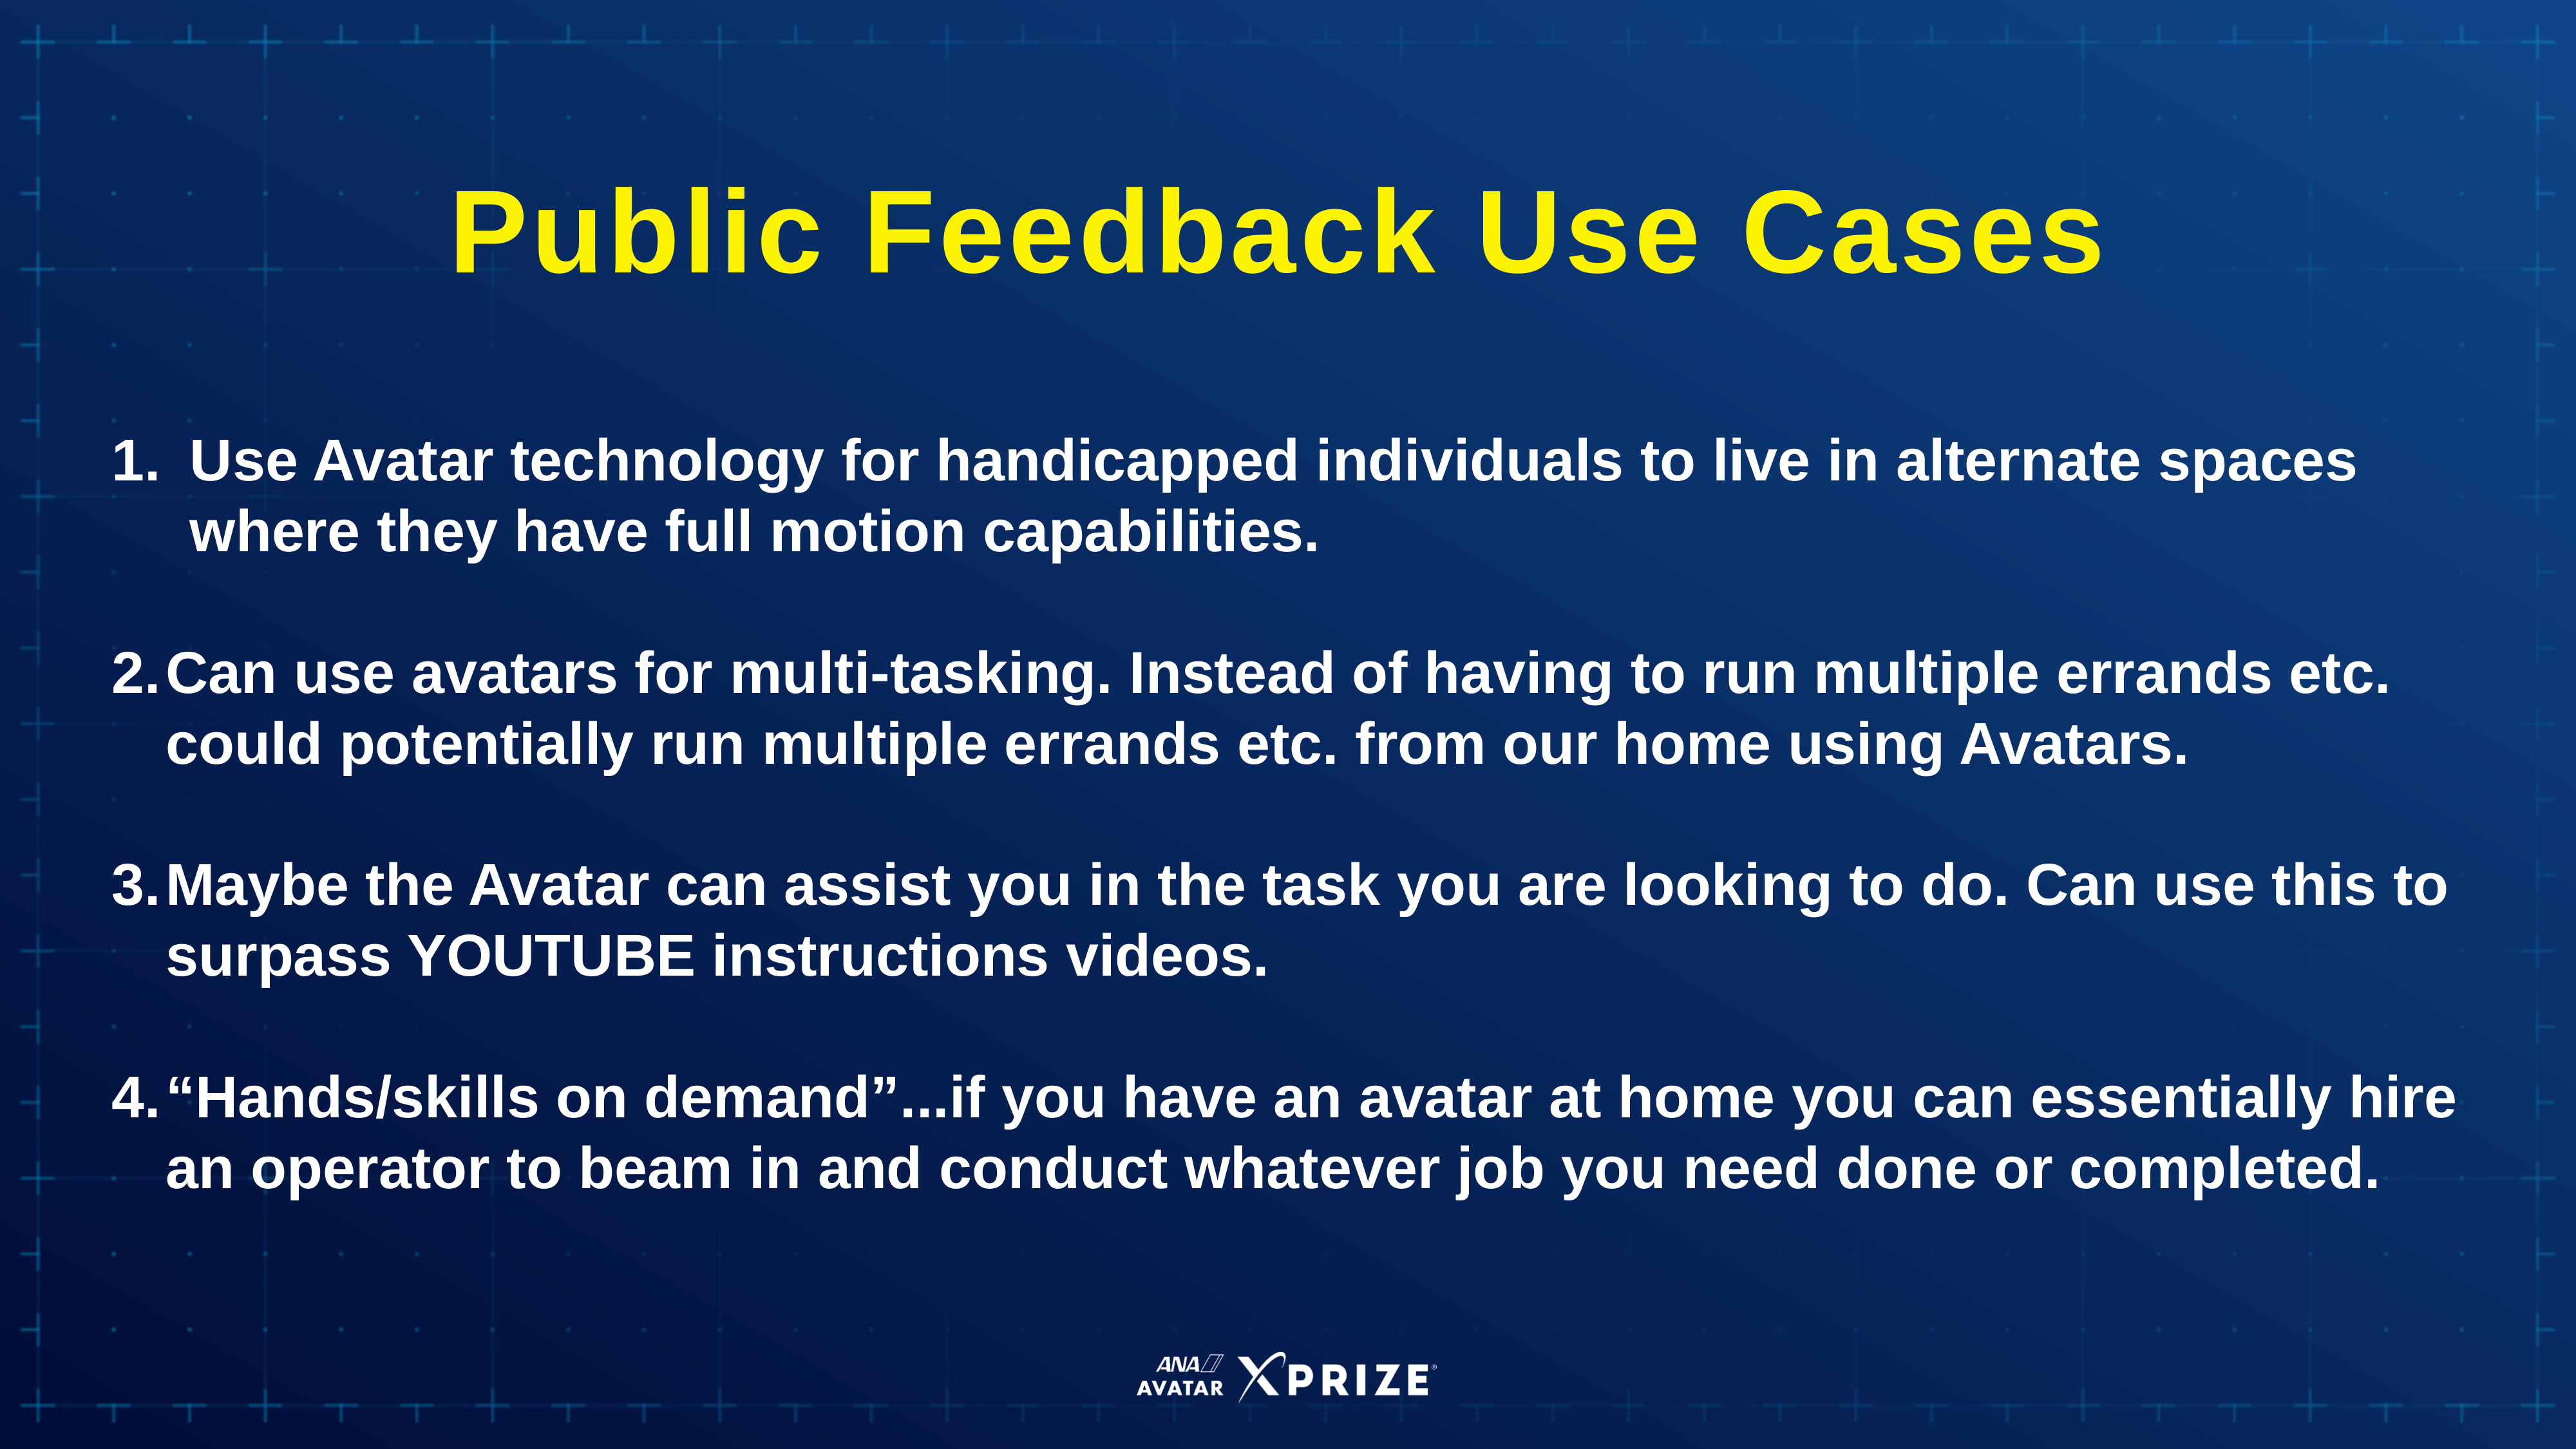

Public Feedback Use Cases
Use Avatar technology for handicapped individuals to live in alternate spaces where they have full motion capabilities.

Can use avatars for multi-tasking. Instead of having to run multiple errands etc. could potentially run multiple errands etc. from our home using Avatars.

Maybe the Avatar can assist you in the task you are looking to do. Can use this to surpass YOUTUBE instructions videos.

“Hands/skills on demand”...if you have an avatar at home you can essentially hire an operator to beam in and conduct whatever job you need done or completed.